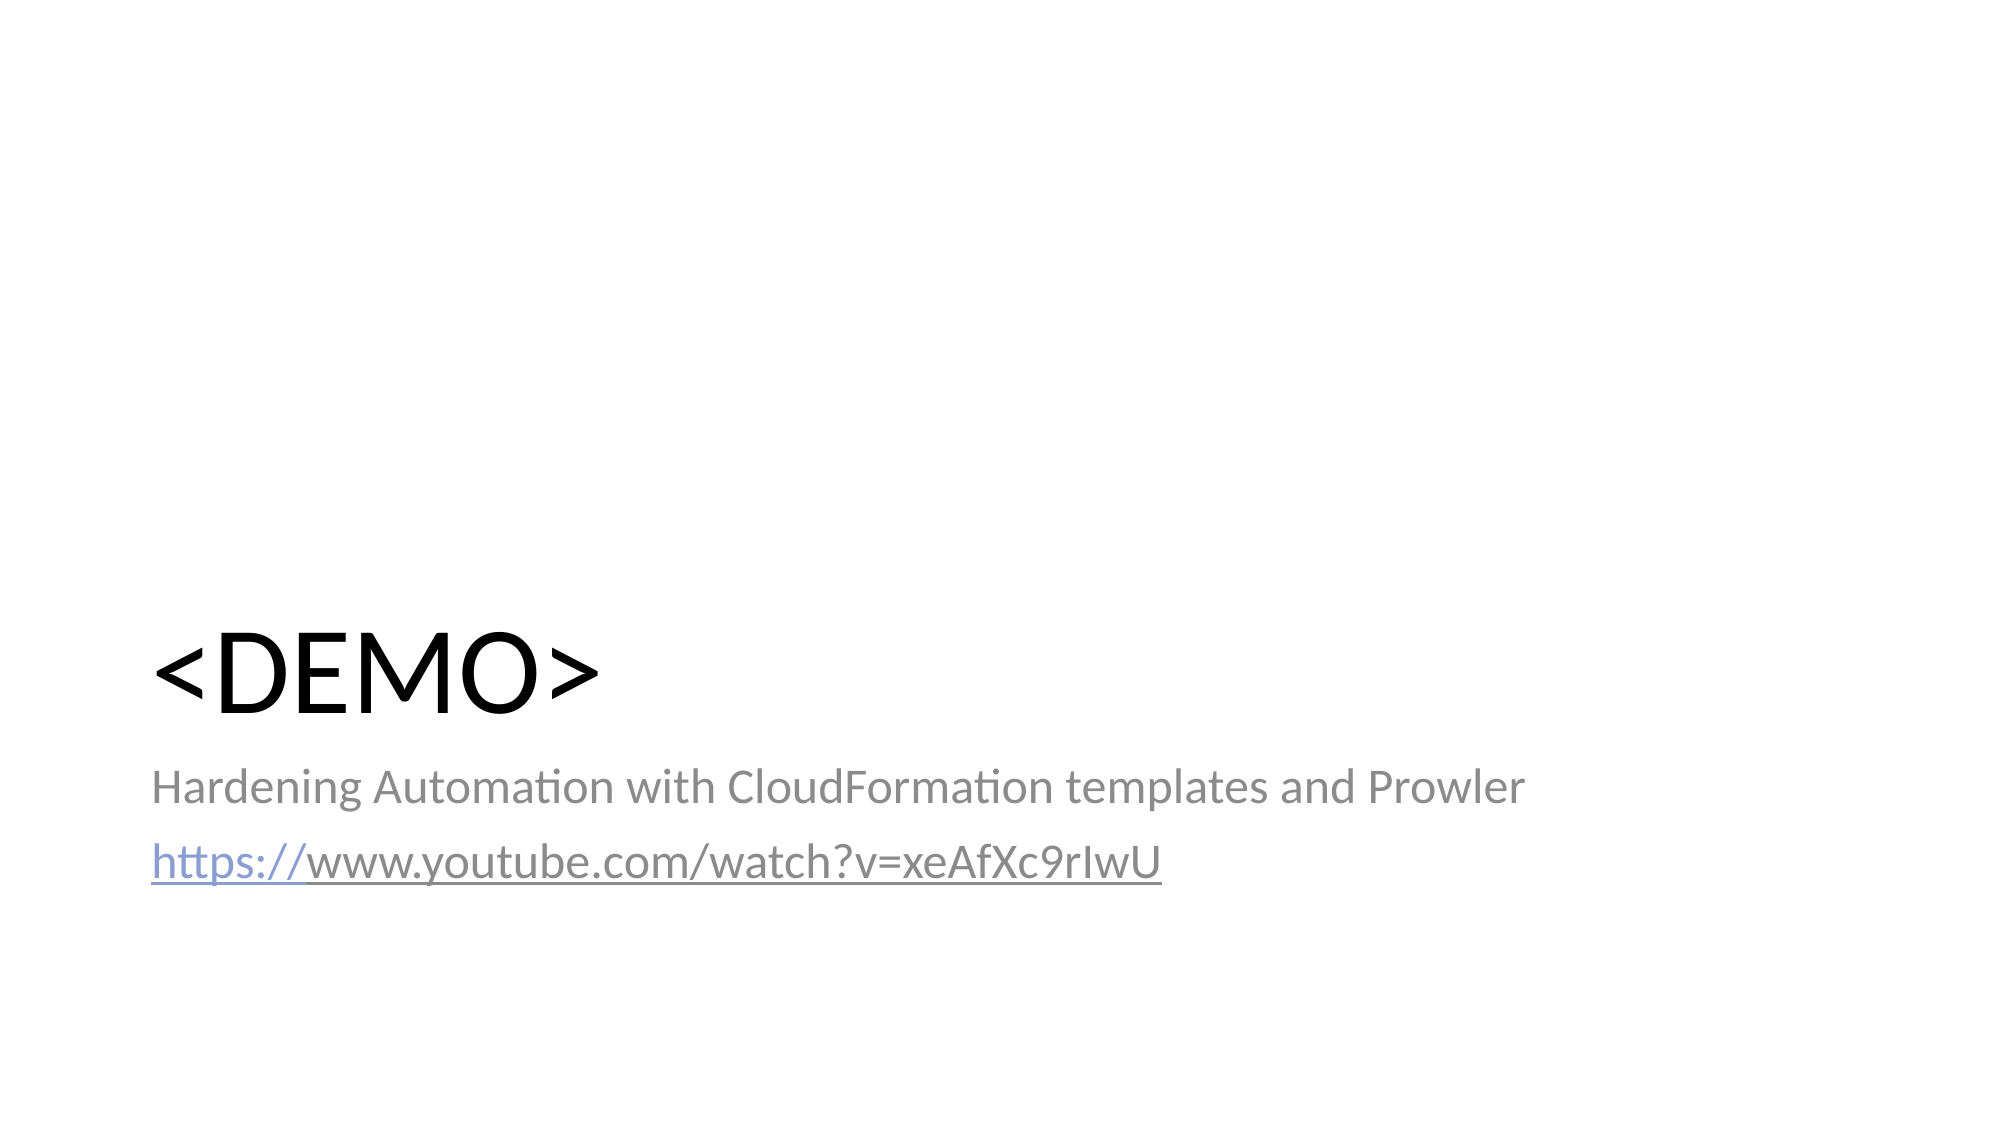

# <DEMO>
Hardening Automation with CloudFormation templates and Prowler
https://www.youtube.com/watch?v=xeAfXc9rIwU